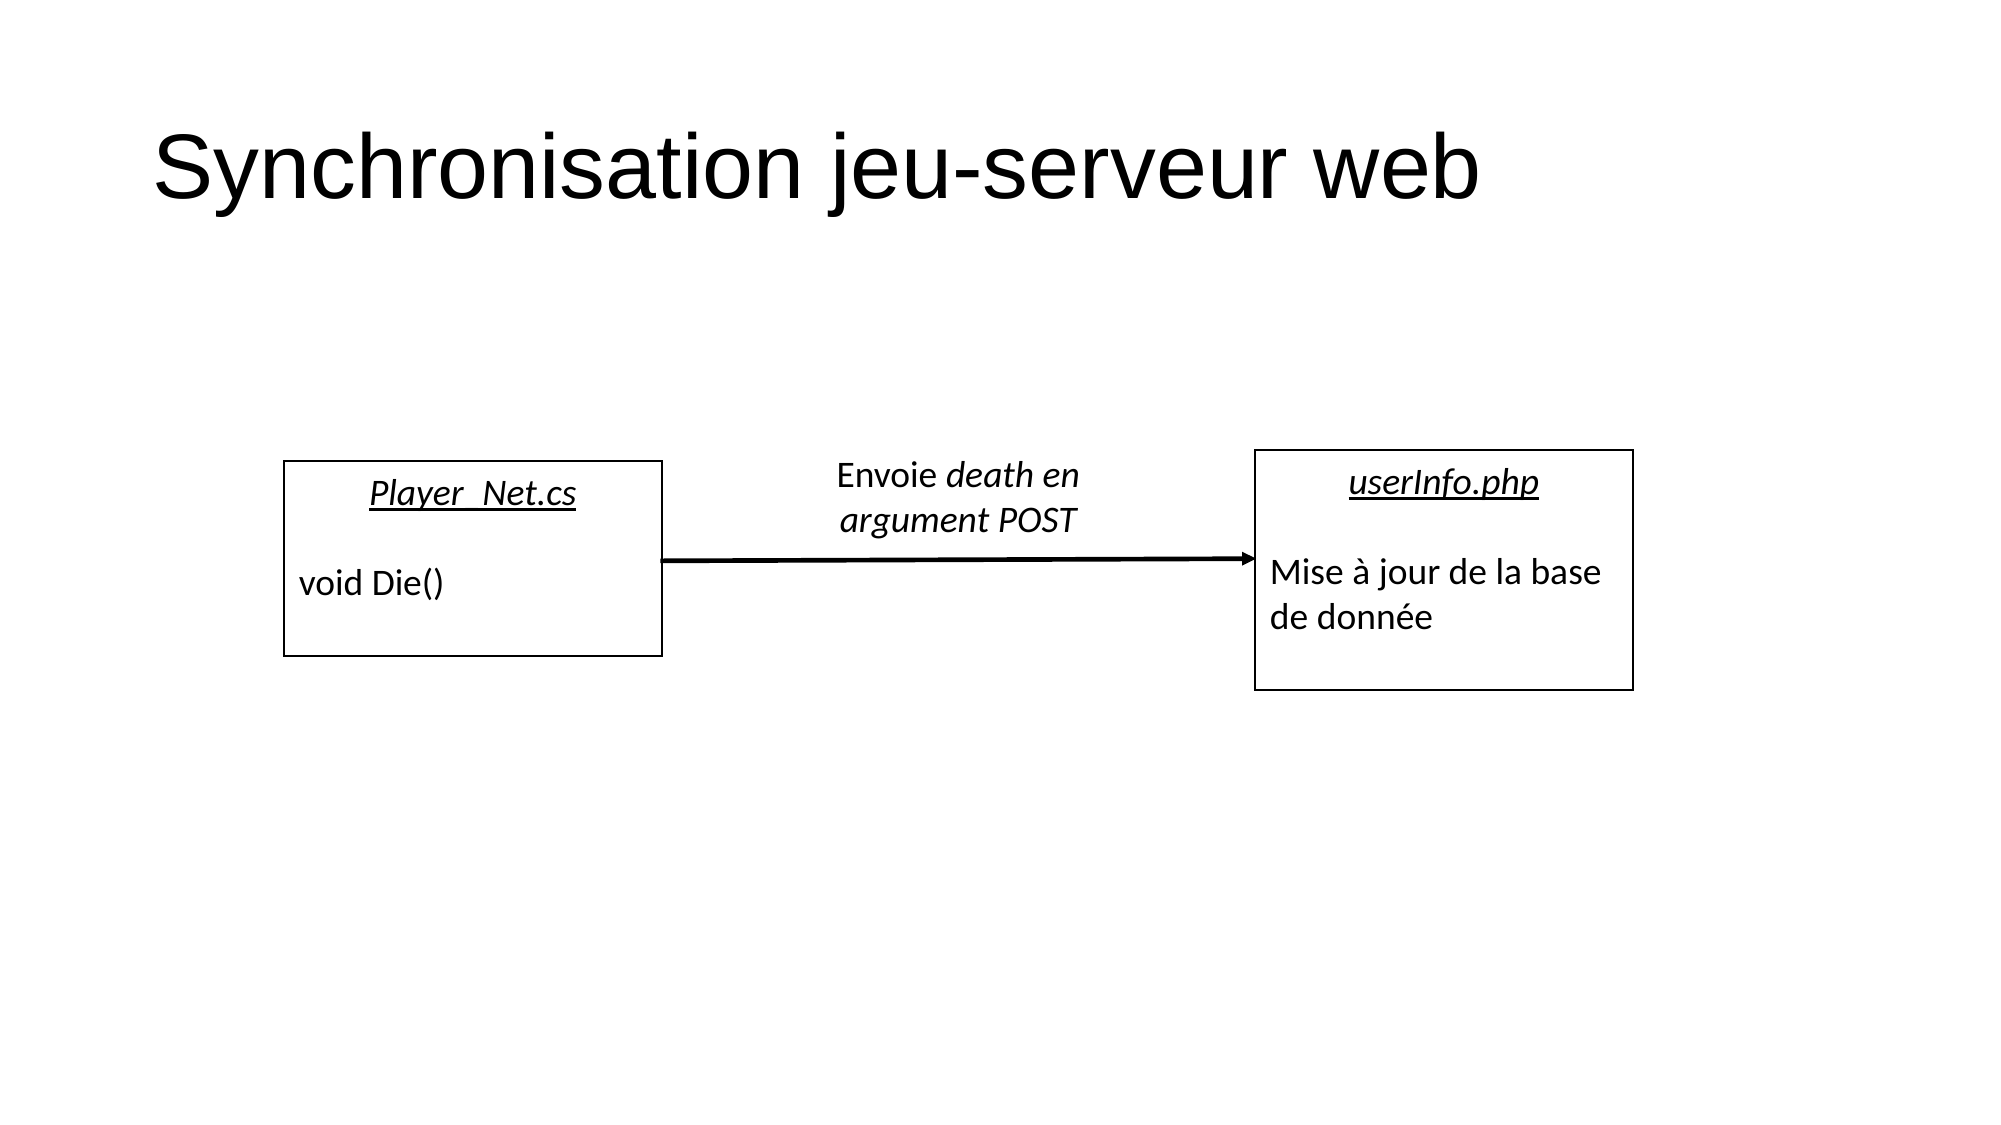

# Synchronisation jeu-serveur web
Envoie death en argument POST
userInfo.php

Mise à jour de la base de donnée

Player_Net.cs

void Die()